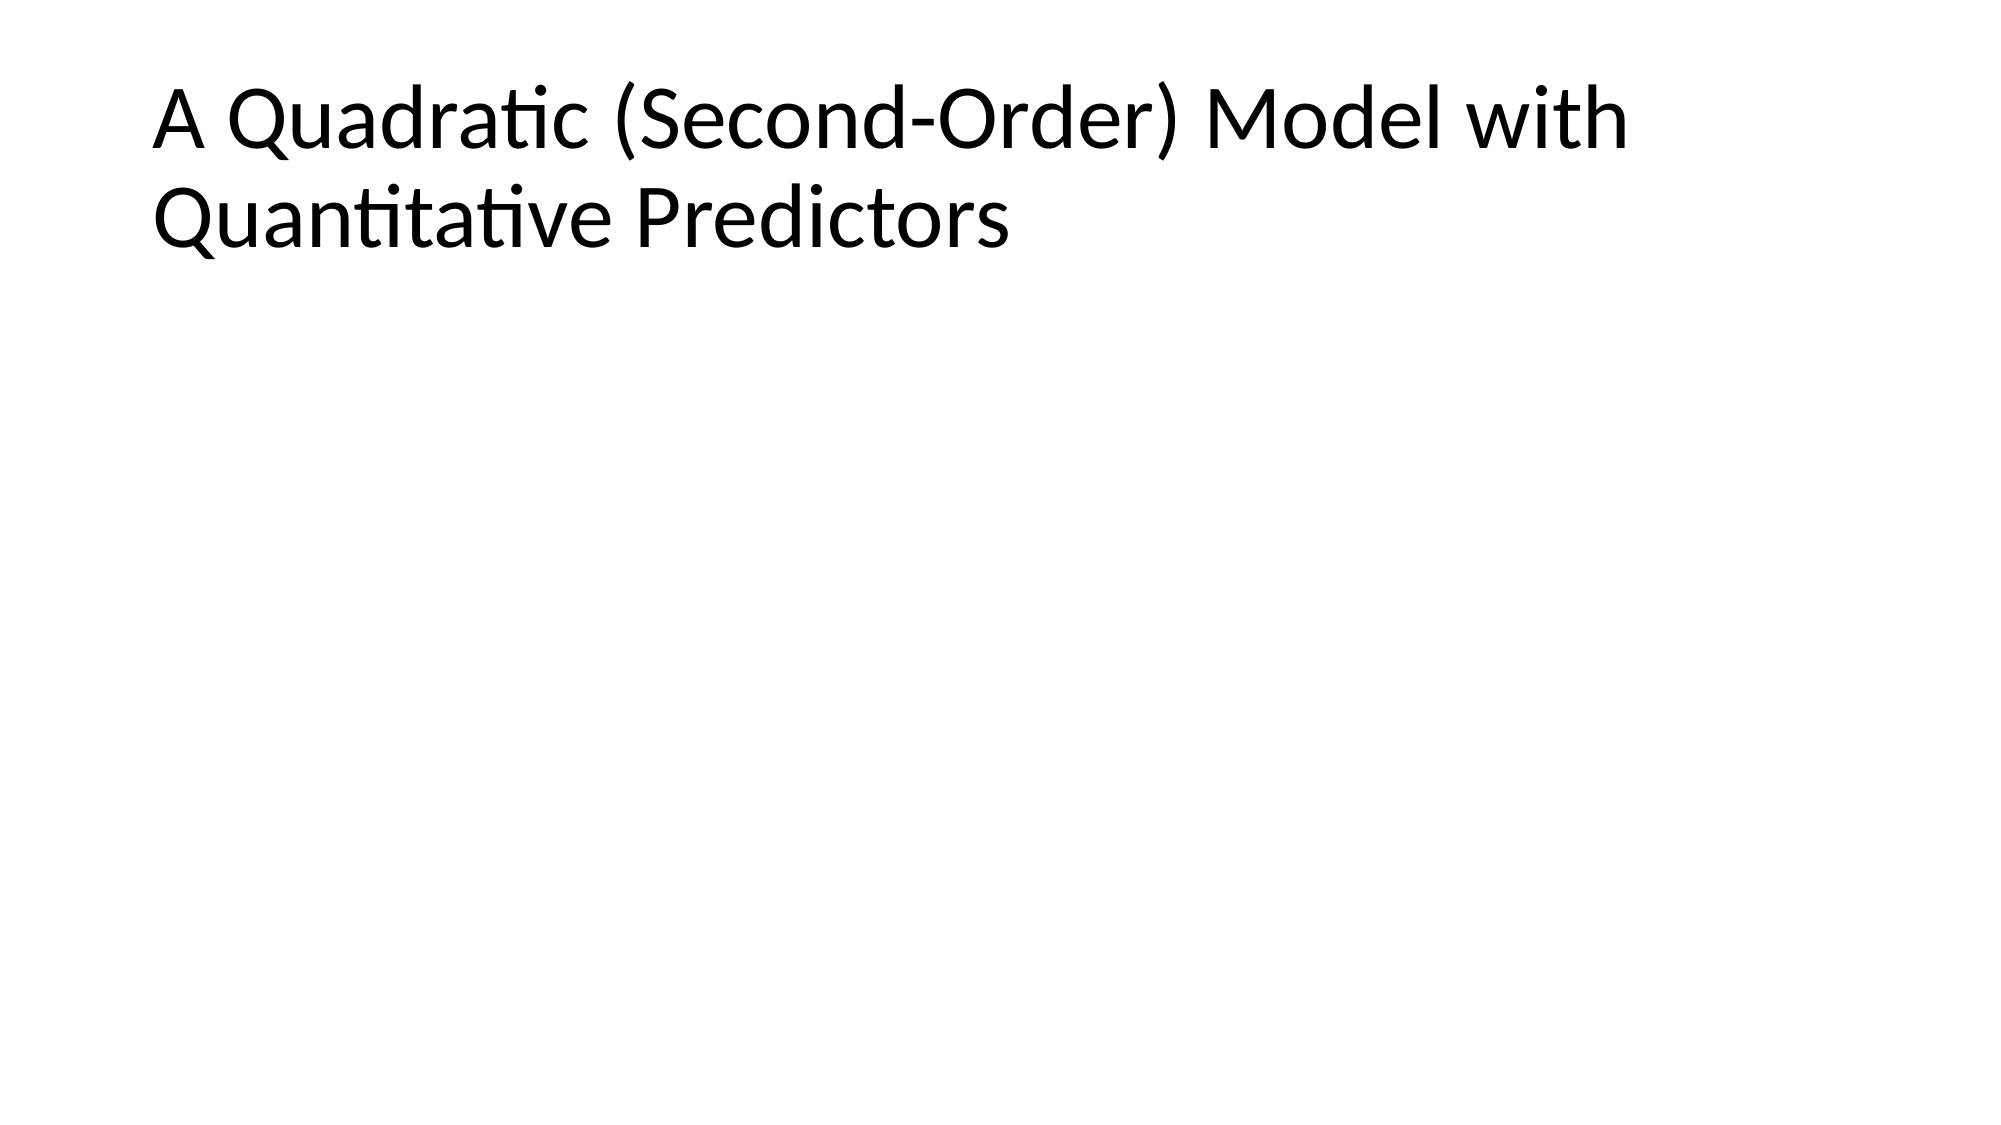

# A Quadratic (Second-Order) Model with Quantitative Predictors